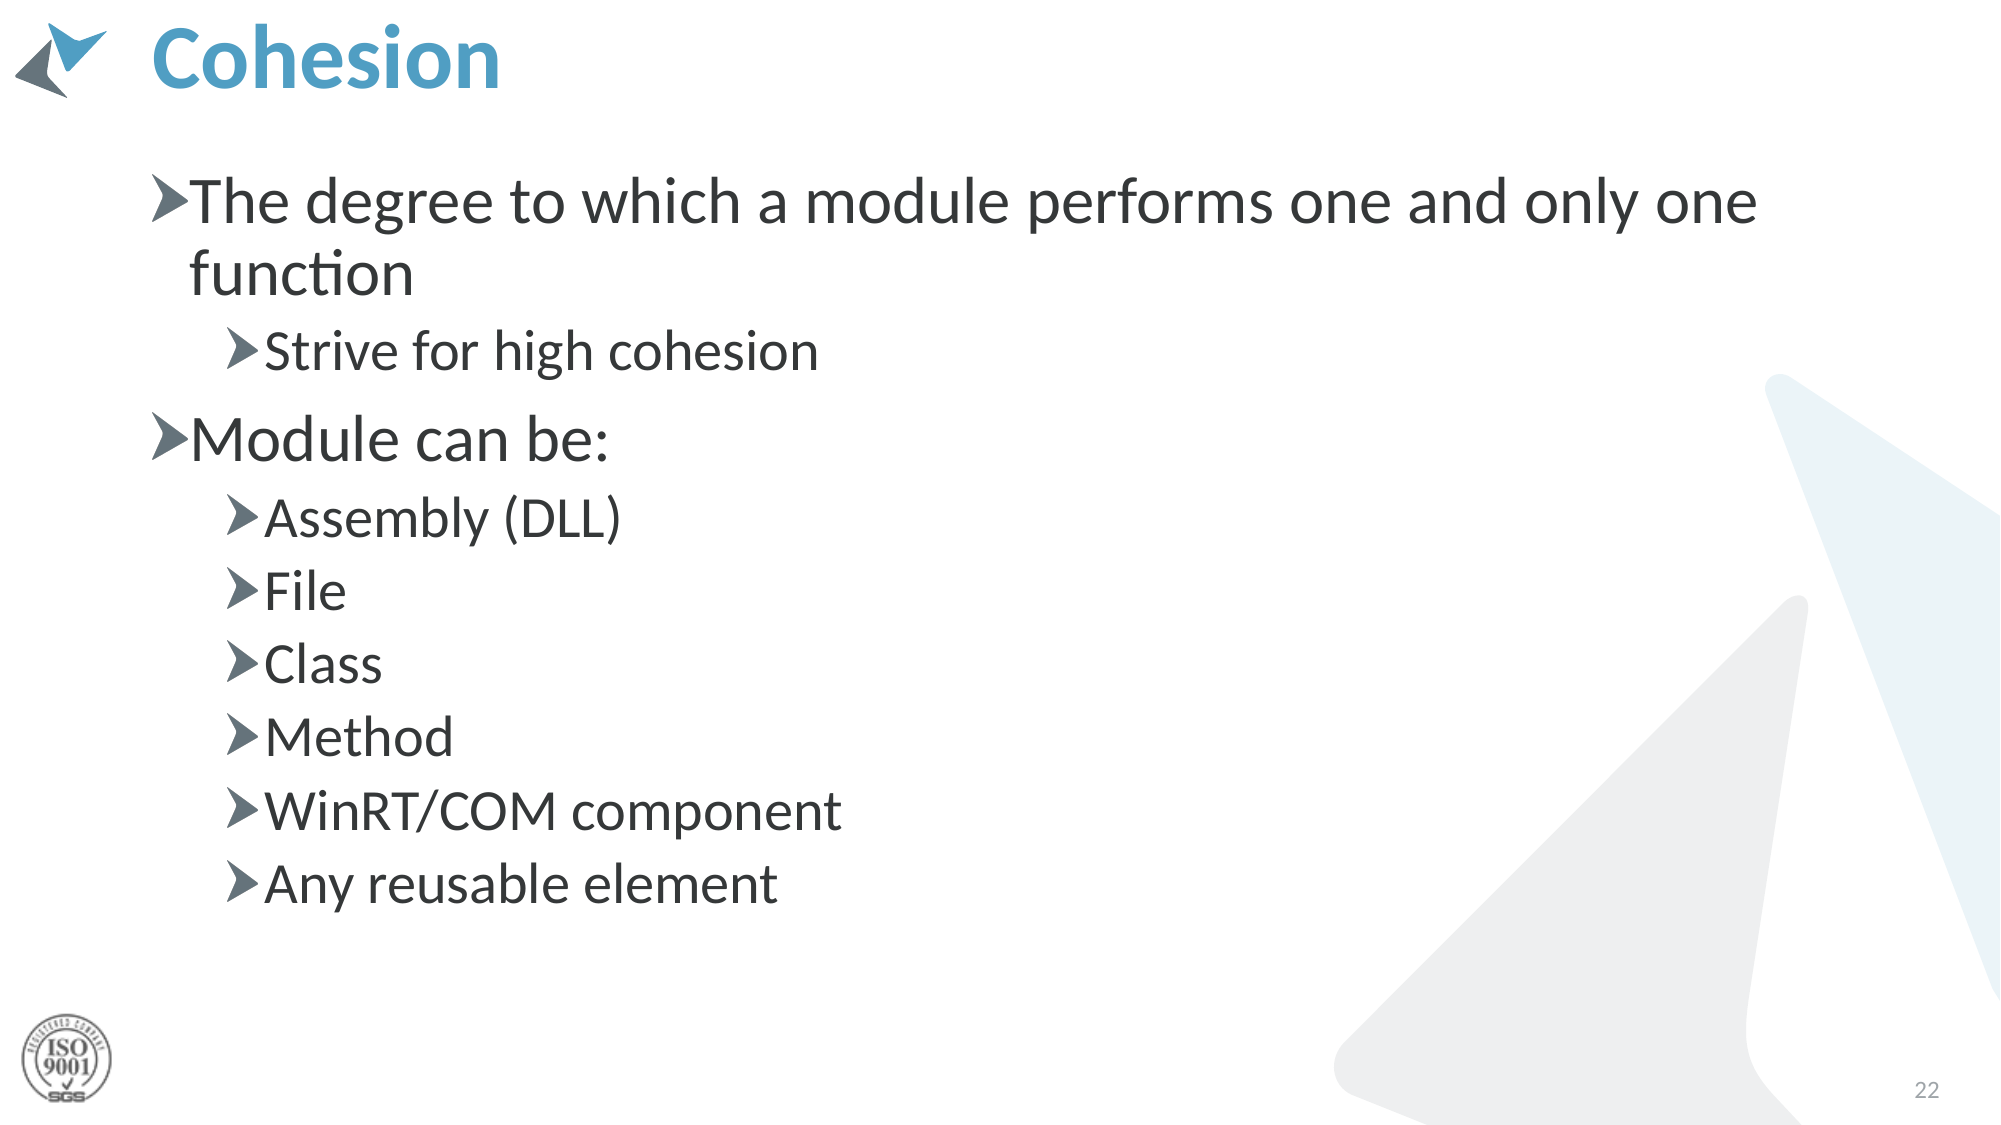

# Cohesion
The degree to which a module performs one and only one function
Strive for high cohesion
Module can be:
Assembly (DLL)
File
Class
Method
WinRT/COM component
Any reusable element

22